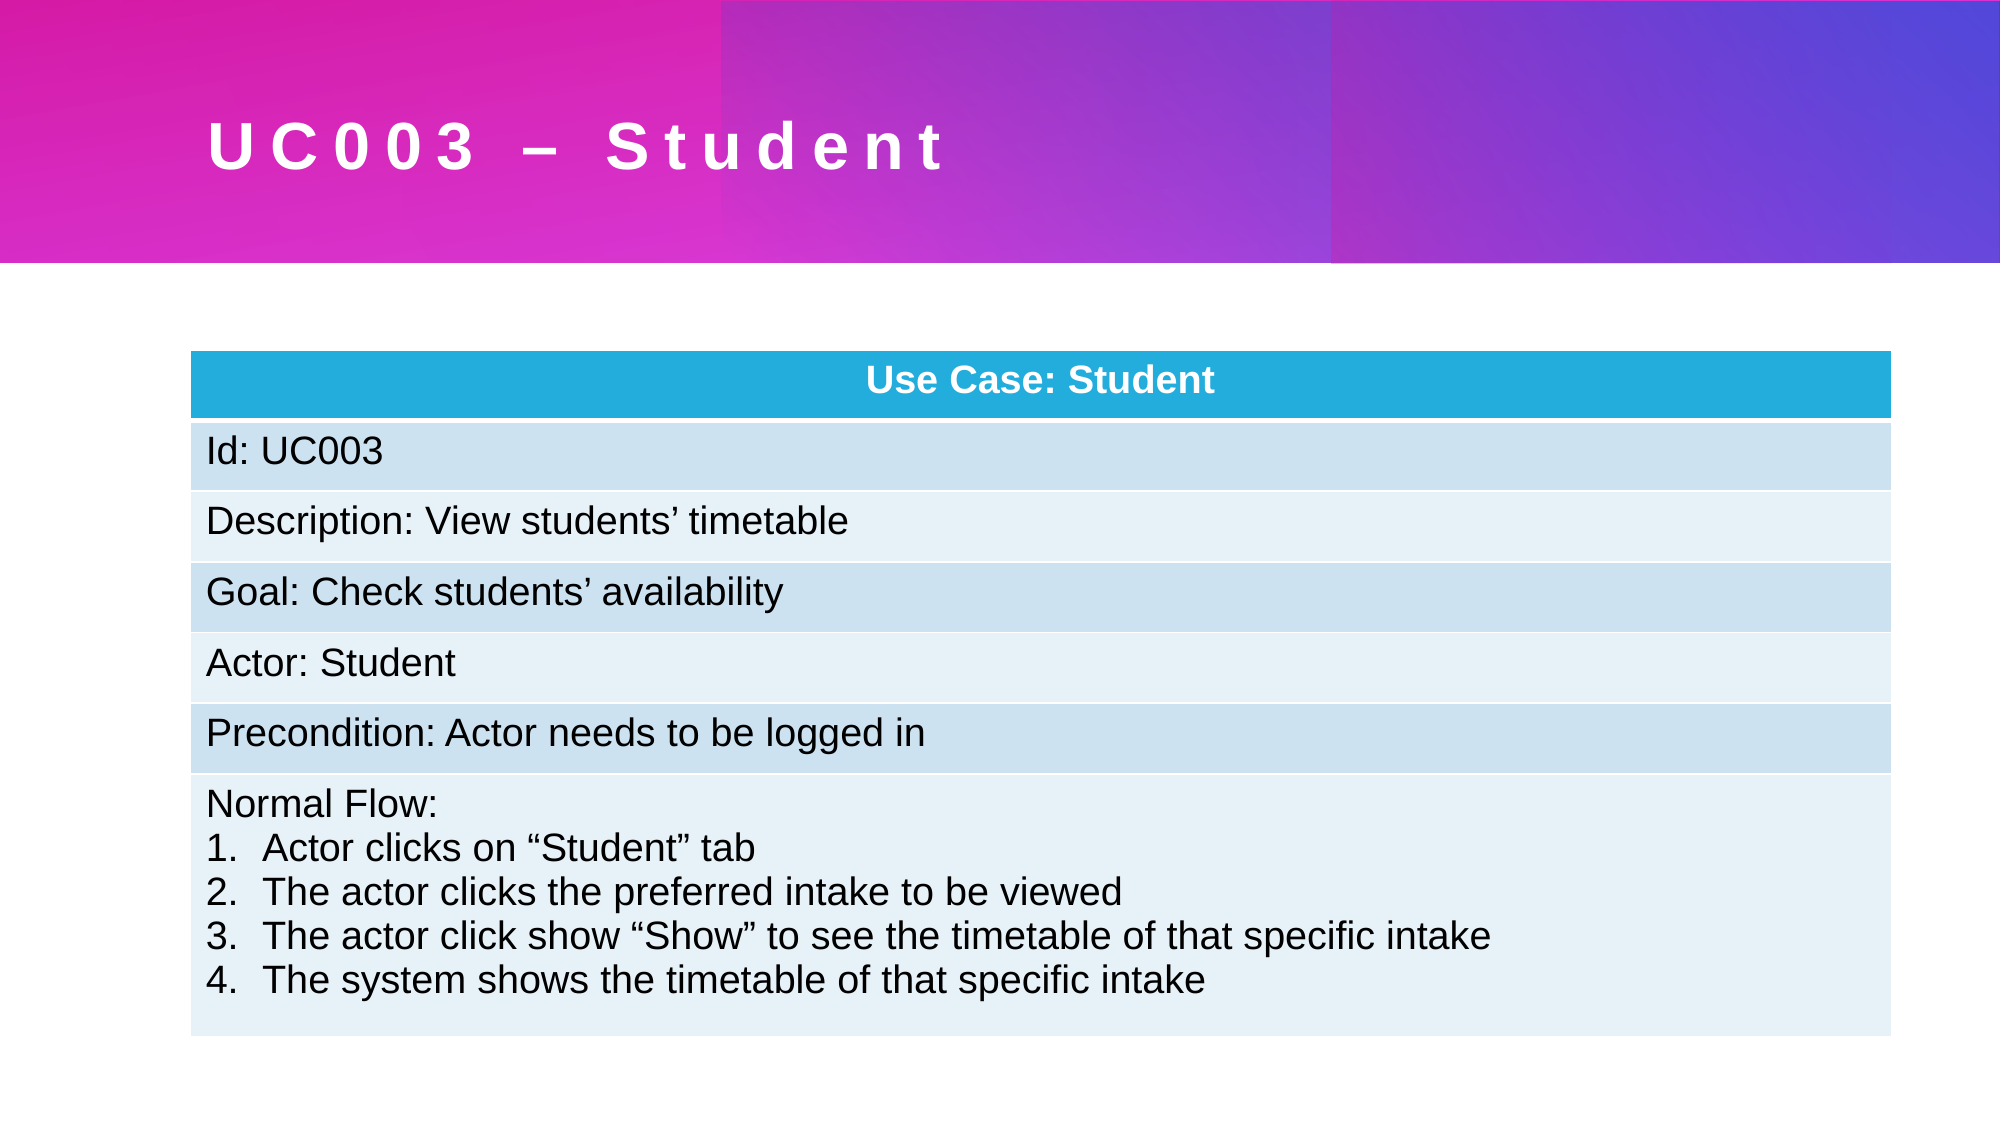

# UC003 – Student
| Use Case: Student |
| --- |
| Id: UC003 |
| Description: View students’ timetable |
| Goal: Check students’ availability |
| Actor: Student |
| Precondition: Actor needs to be logged in |
| Normal Flow: Actor clicks on “Student” tab The actor clicks the preferred intake to be viewed The actor click show “Show” to see the timetable of that specific intake The system shows the timetable of that specific intake |